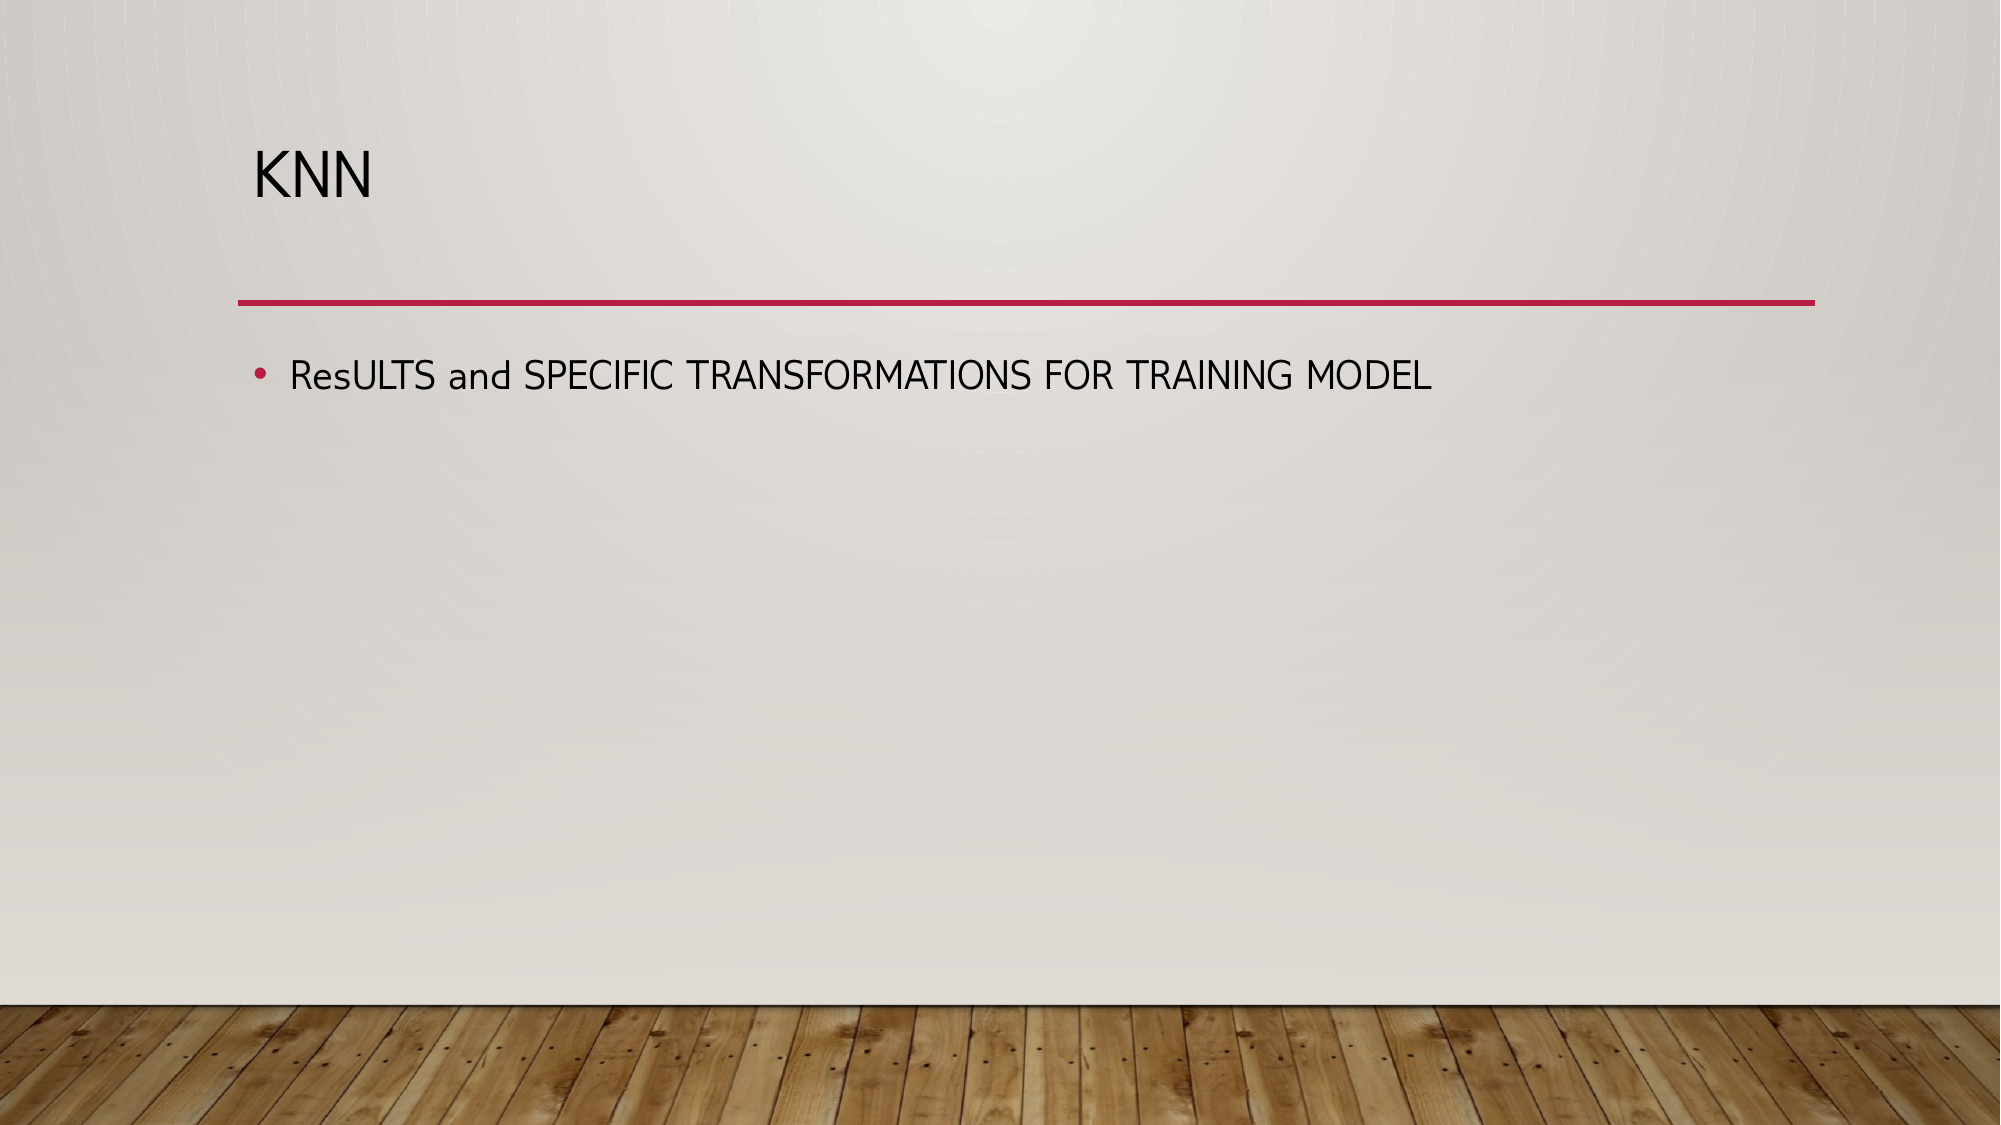

# KNN
ResULTS and SPECIFIC TRANSFORMATIONS FOR TRAINING MODEL